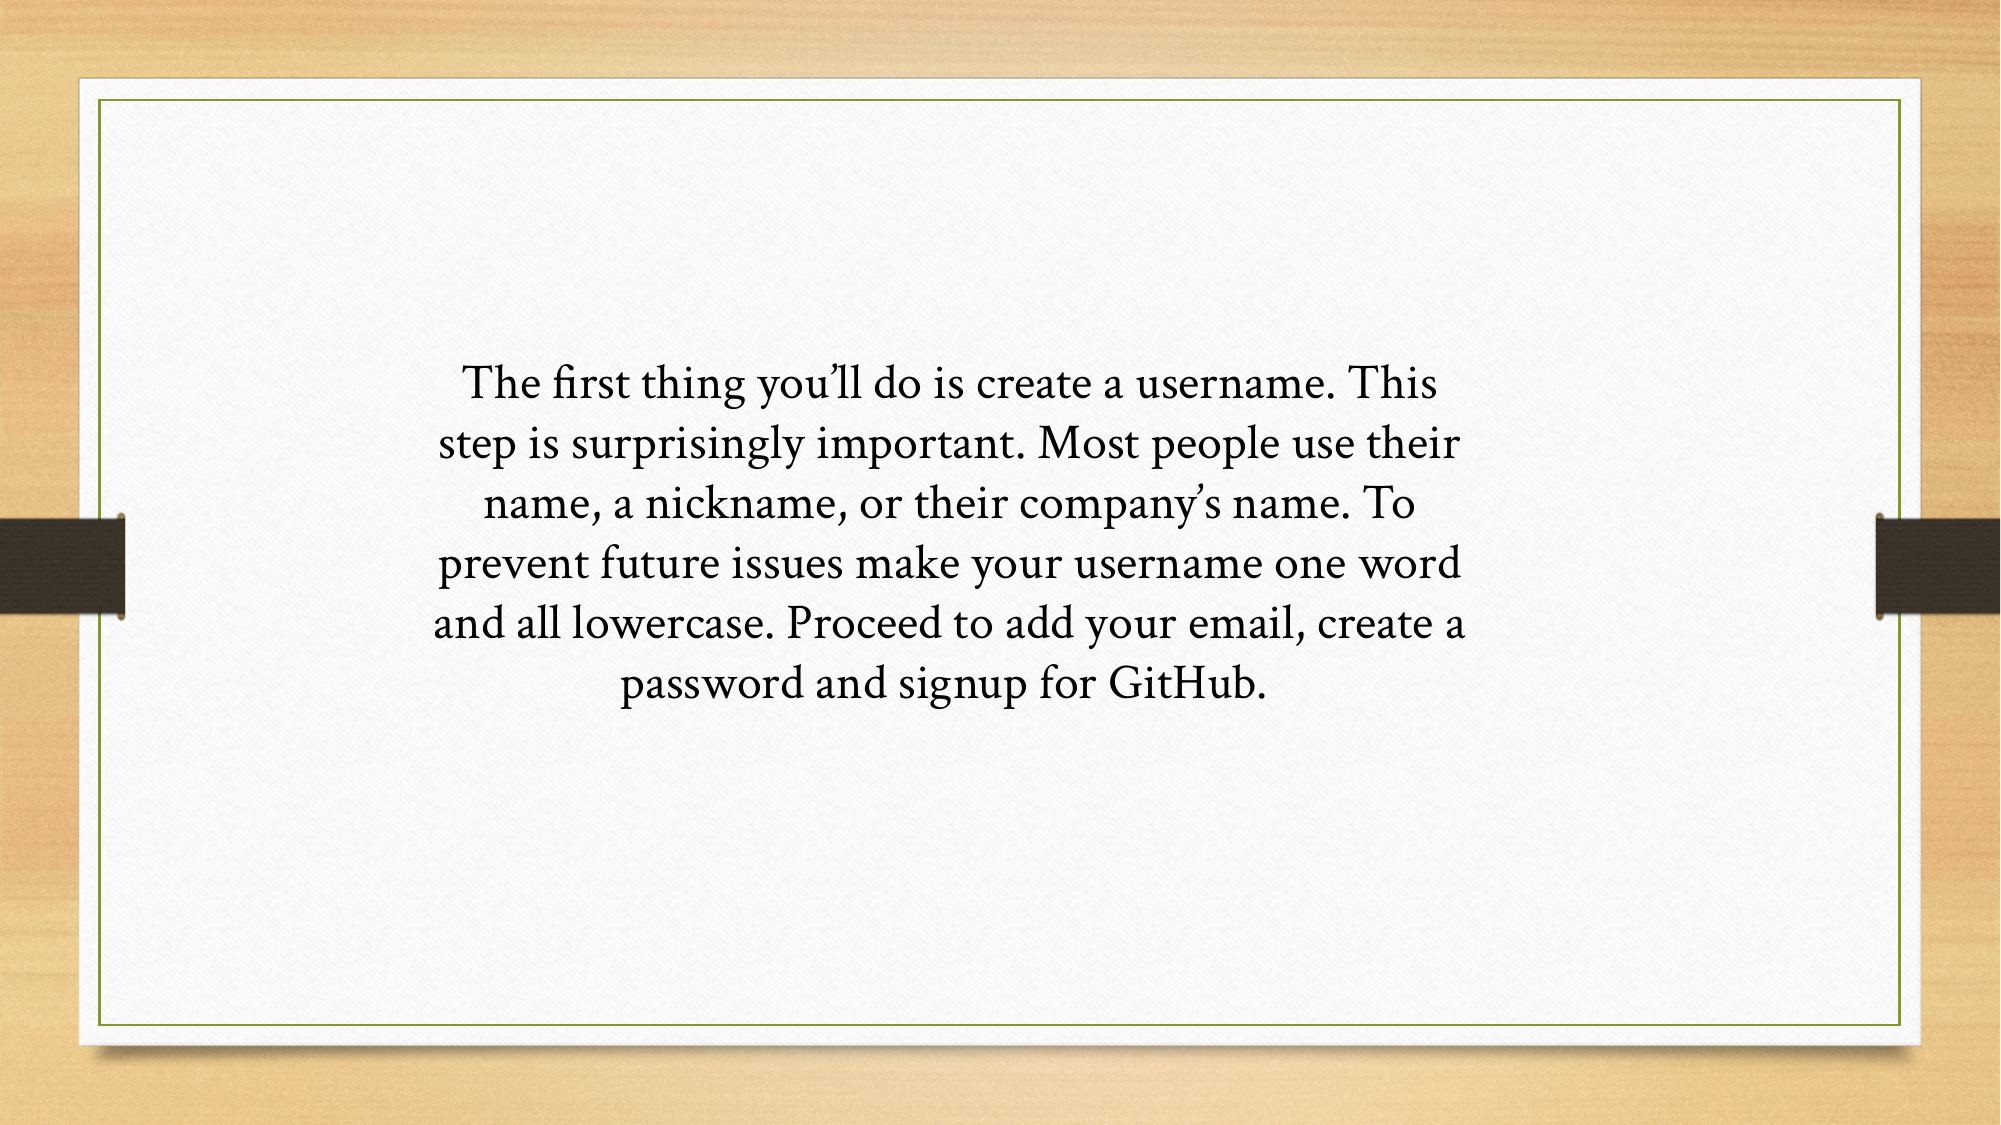

The first thing you’ll do is create a username. This step is surprisingly important. Most people use their name, a nickname, or their company’s name. To prevent future issues make your username one word and all lowercase. Proceed to add your email, create a password and signup for GitHub.